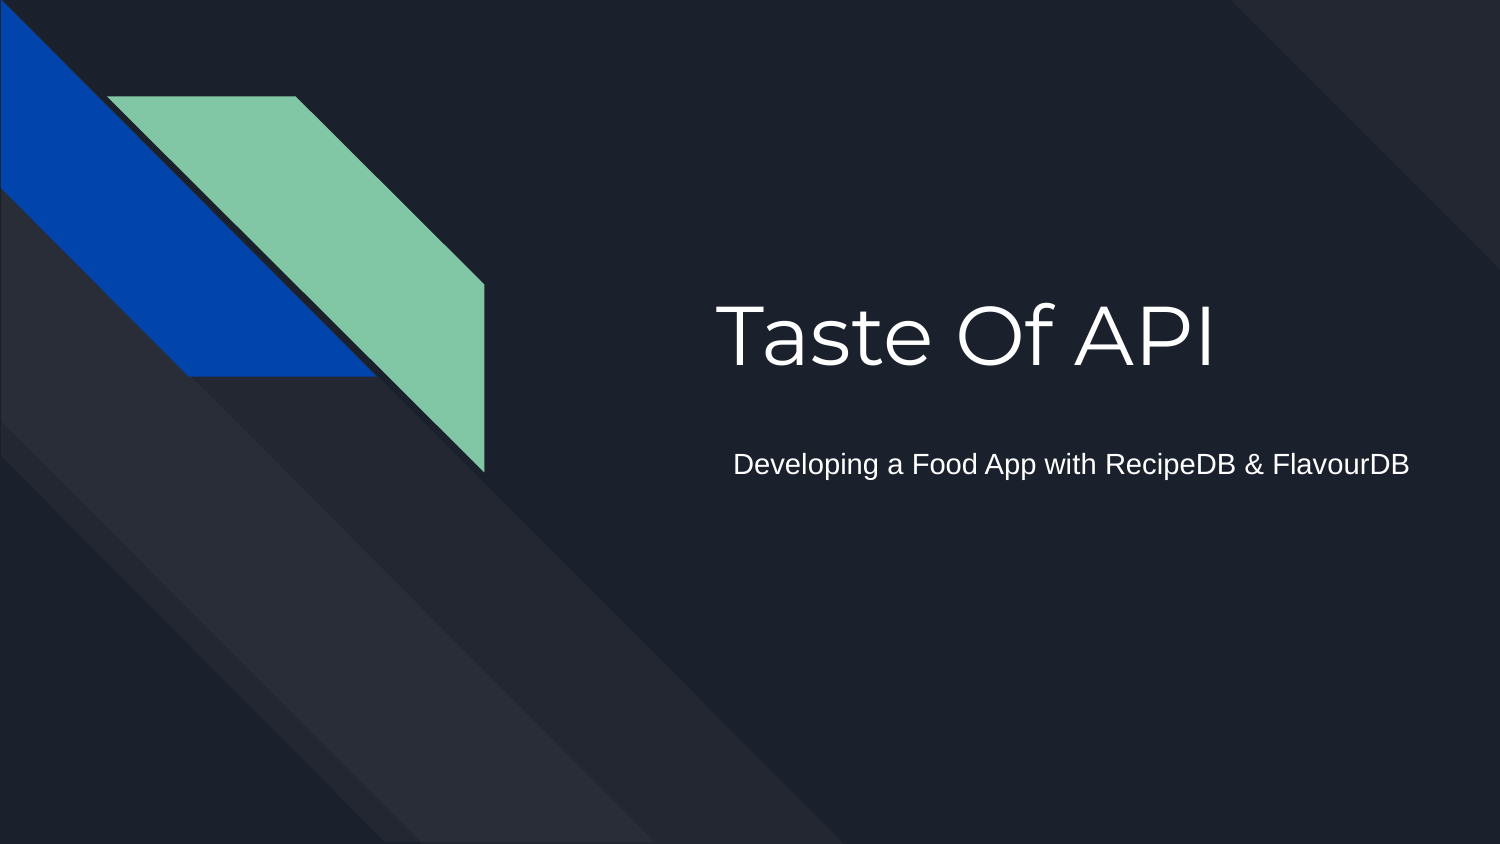

# Taste Of API
Developing a Food App with RecipeDB & FlavourDB